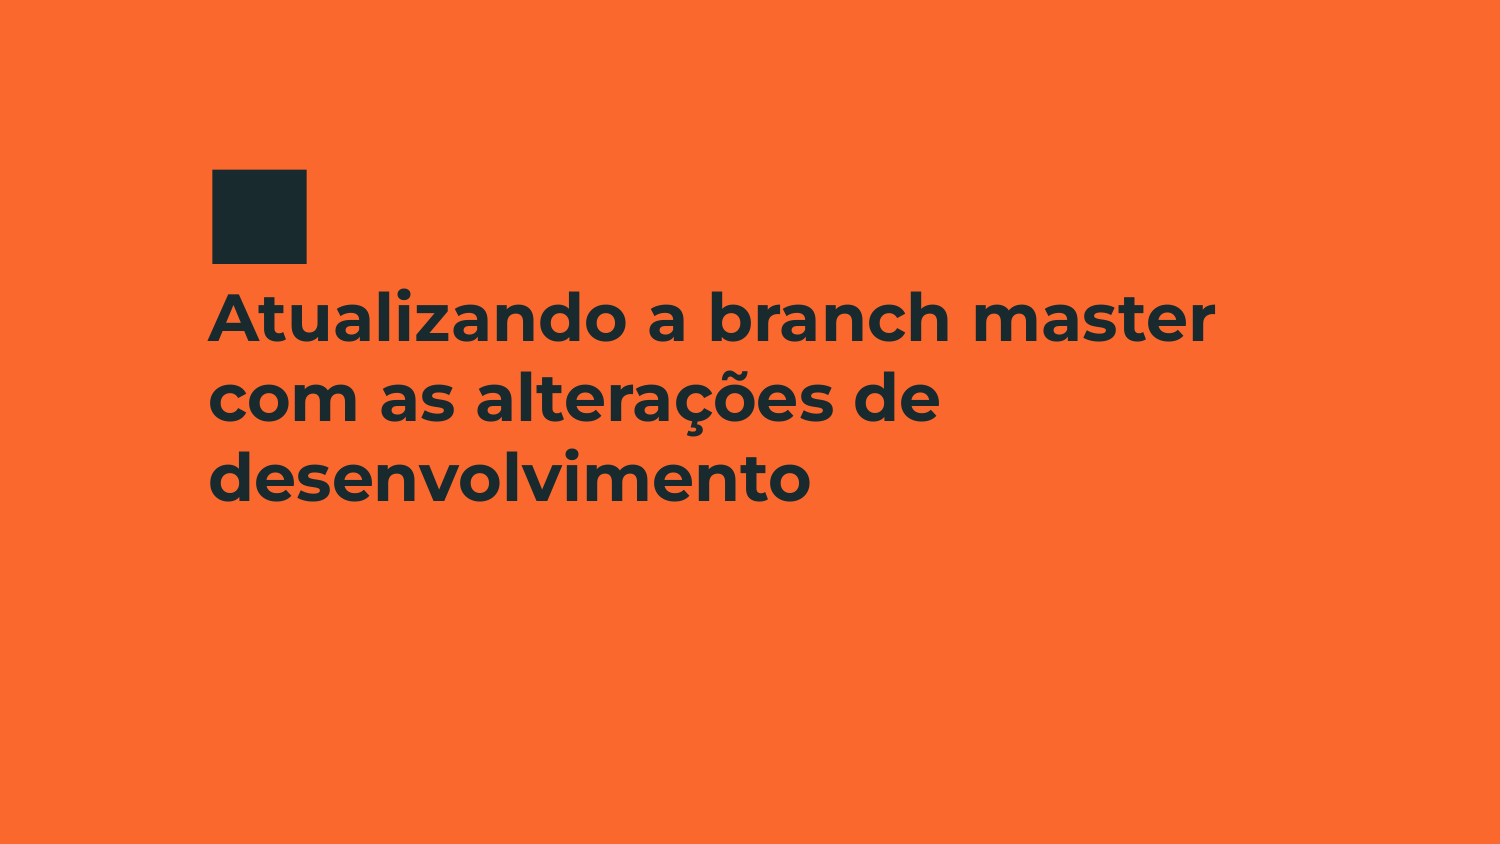

# Atualizando a branch master com as alterações de desenvolvimento